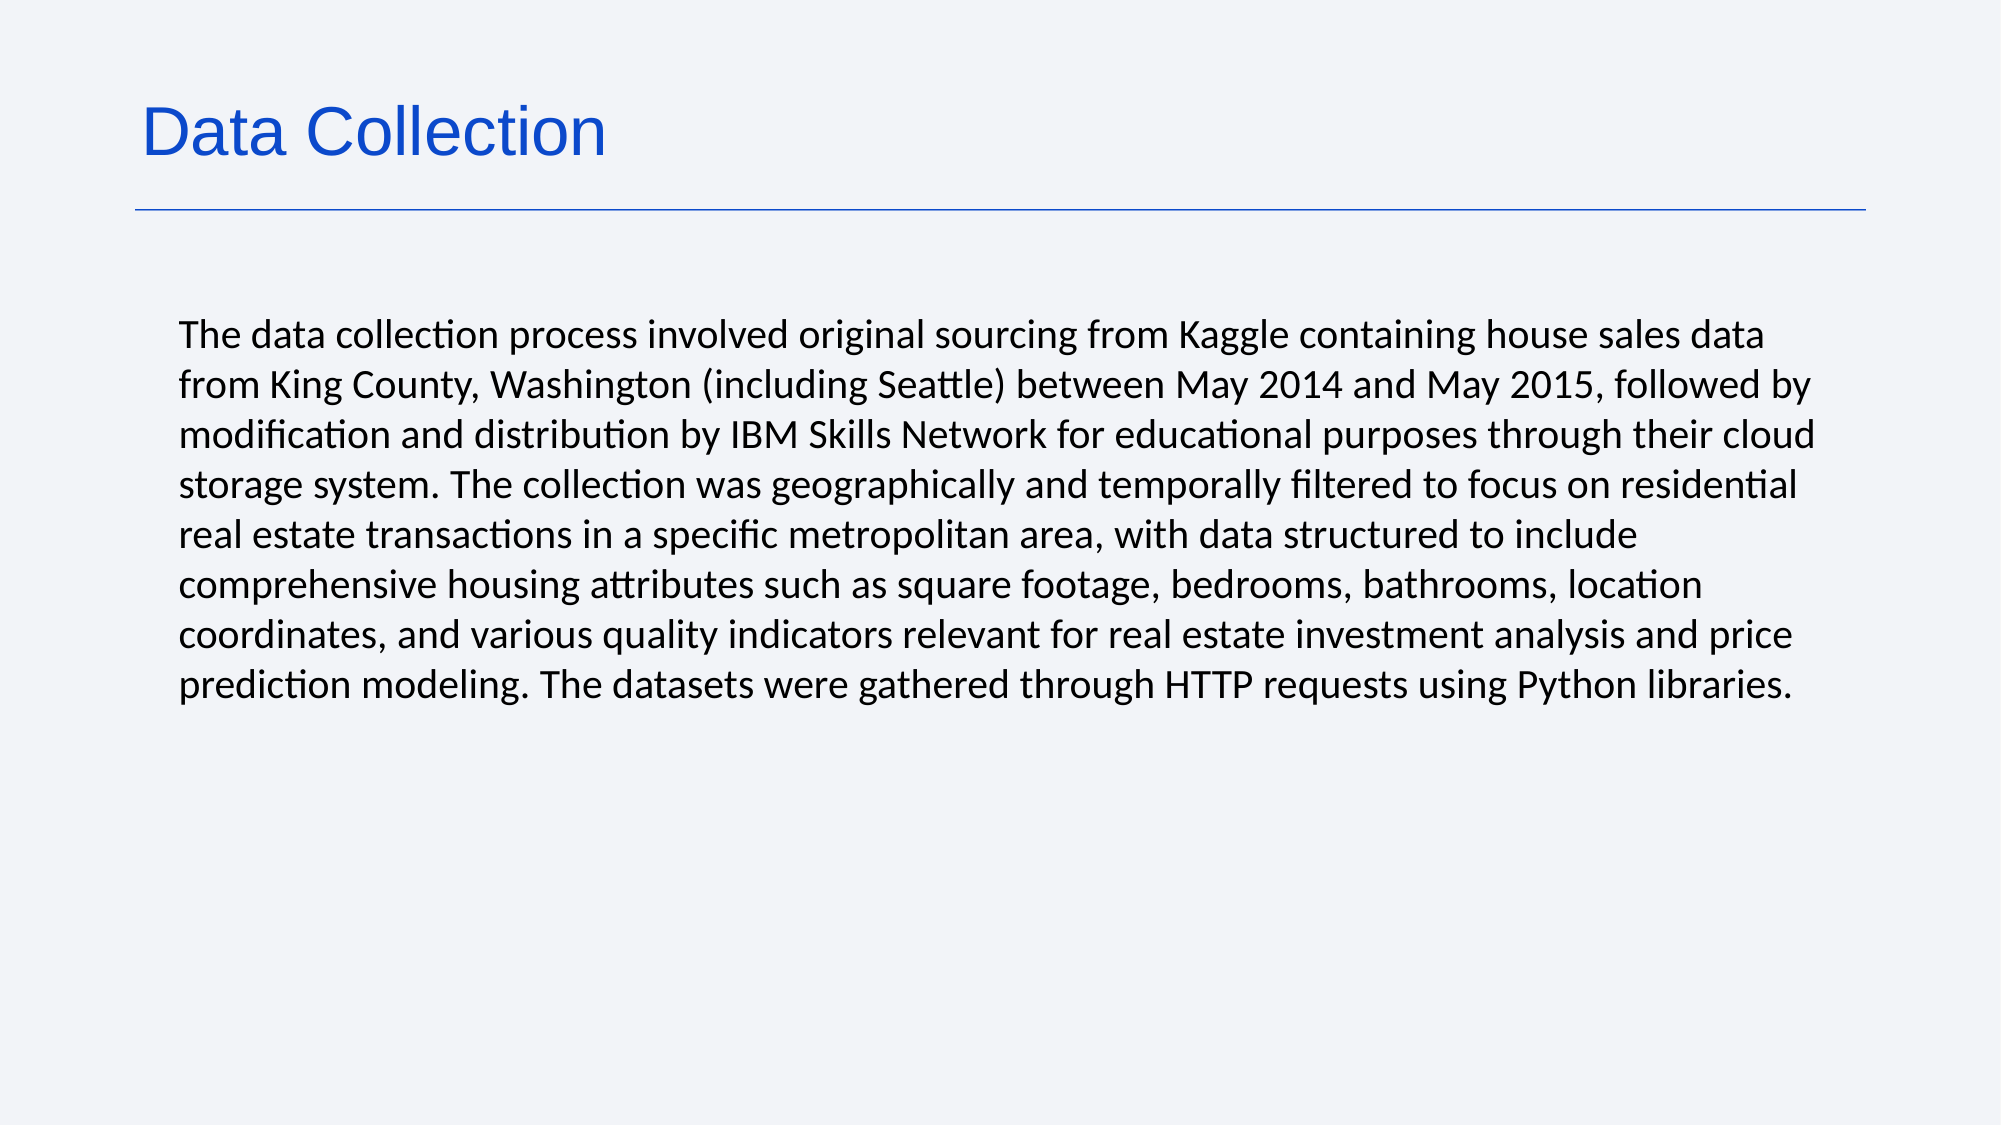

Data Collection
The data collection process involved original sourcing from Kaggle containing house sales data from King County, Washington (including Seattle) between May 2014 and May 2015, followed by modification and distribution by IBM Skills Network for educational purposes through their cloud storage system. The collection was geographically and temporally filtered to focus on residential real estate transactions in a specific metropolitan area, with data structured to include comprehensive housing attributes such as square footage, bedrooms, bathrooms, location coordinates, and various quality indicators relevant for real estate investment analysis and price prediction modeling. The datasets were gathered through HTTP requests using Python libraries.